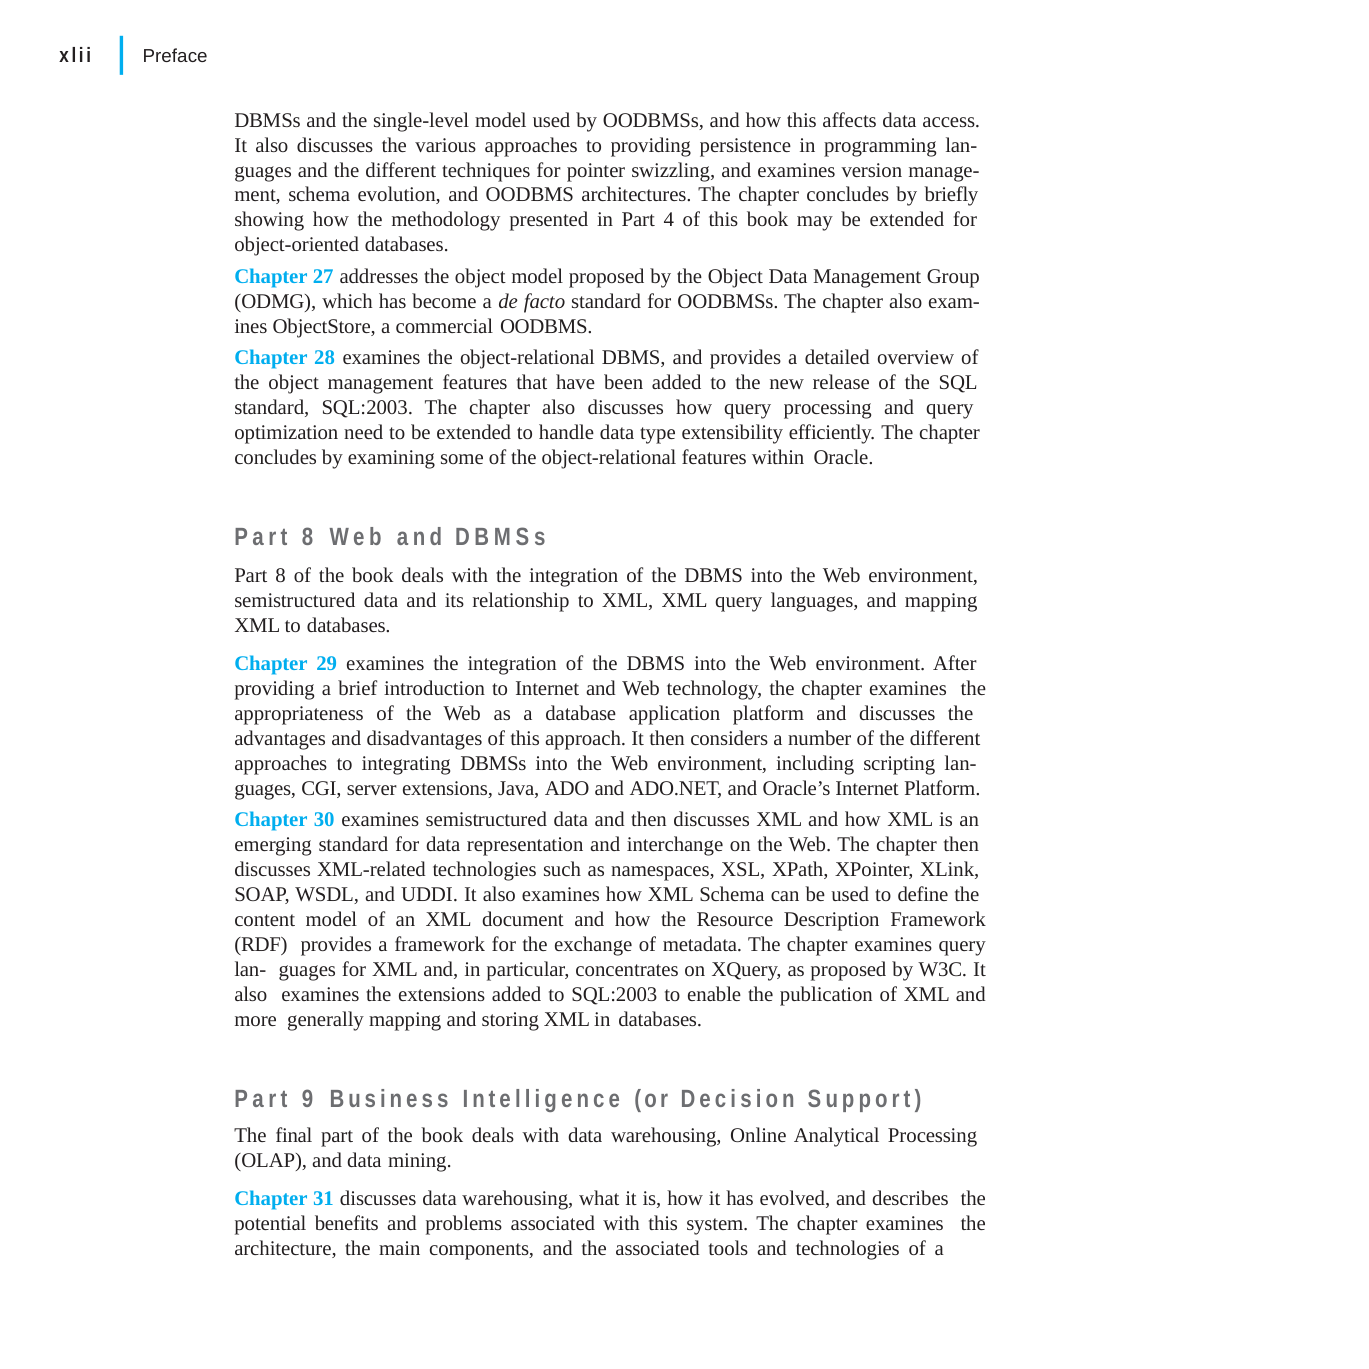

|
xlii
Preface
DBMSs and the single-level model used by OODBMSs, and how this affects data access.  It also discusses the various approaches to providing persistence in programming lan-  guages and the different techniques for pointer swizzling, and examines version manage-  ment, schema evolution, and OODBMS architectures. The chapter concludes by briefly  showing how the methodology presented in Part 4 of this book may be extended for  object-oriented databases.
Chapter 27 addresses the object model proposed by the Object Data Management Group  (ODMG), which has become a de facto standard for OODBMSs. The chapter also exam-  ines ObjectStore, a commercial OODBMS.
Chapter 28 examines the object-relational DBMS, and provides a detailed overview of  the object management features that have been added to the new release of the SQL  standard, SQL:2003. The chapter also discusses how query processing and query  optimization need to be extended to handle data type extensibility efficiently. The chapter  concludes by examining some of the object-relational features within Oracle.

Part 8 Web and DBMSs
Part 8 of the book deals with the integration of the DBMS into the Web environment,  semistructured data and its relationship to XML, XML query languages, and mapping  XML to databases.
Chapter 29 examines the integration of the DBMS into the Web environment. After  providing a brief introduction to Internet and Web technology, the chapter examines  the appropriateness of the Web as a database application platform and discusses the  advantages and disadvantages of this approach. It then considers a number of the different  approaches to integrating DBMSs into the Web environment, including scripting lan-  guages, CGI, server extensions, Java, ADO and ADO.NET, and Oracle’s Internet Platform.
Chapter 30 examines semistructured data and then discusses XML and how XML is an  emerging standard for data representation and interchange on the Web. The chapter then  discusses XML-related technologies such as namespaces, XSL, XPath, XPointer, XLink,  SOAP, WSDL, and UDDI. It also examines how XML Schema can be used to define the  content model of an XML document and how the Resource Description Framework (RDF)  provides a framework for the exchange of metadata. The chapter examines query lan-  guages for XML and, in particular, concentrates on XQuery, as proposed by W3C. It also  examines the extensions added to SQL:2003 to enable the publication of XML and more  generally mapping and storing XML in databases.

Part 9 Business Intelligence (or Decision Support)
The final part of the book deals with data warehousing, Online Analytical Processing  (OLAP), and data mining.
Chapter 31 discusses data warehousing, what it is, how it has evolved, and describes  the potential benefits and problems associated with this system. The chapter examines  the architecture, the main components, and the associated tools and technologies of a